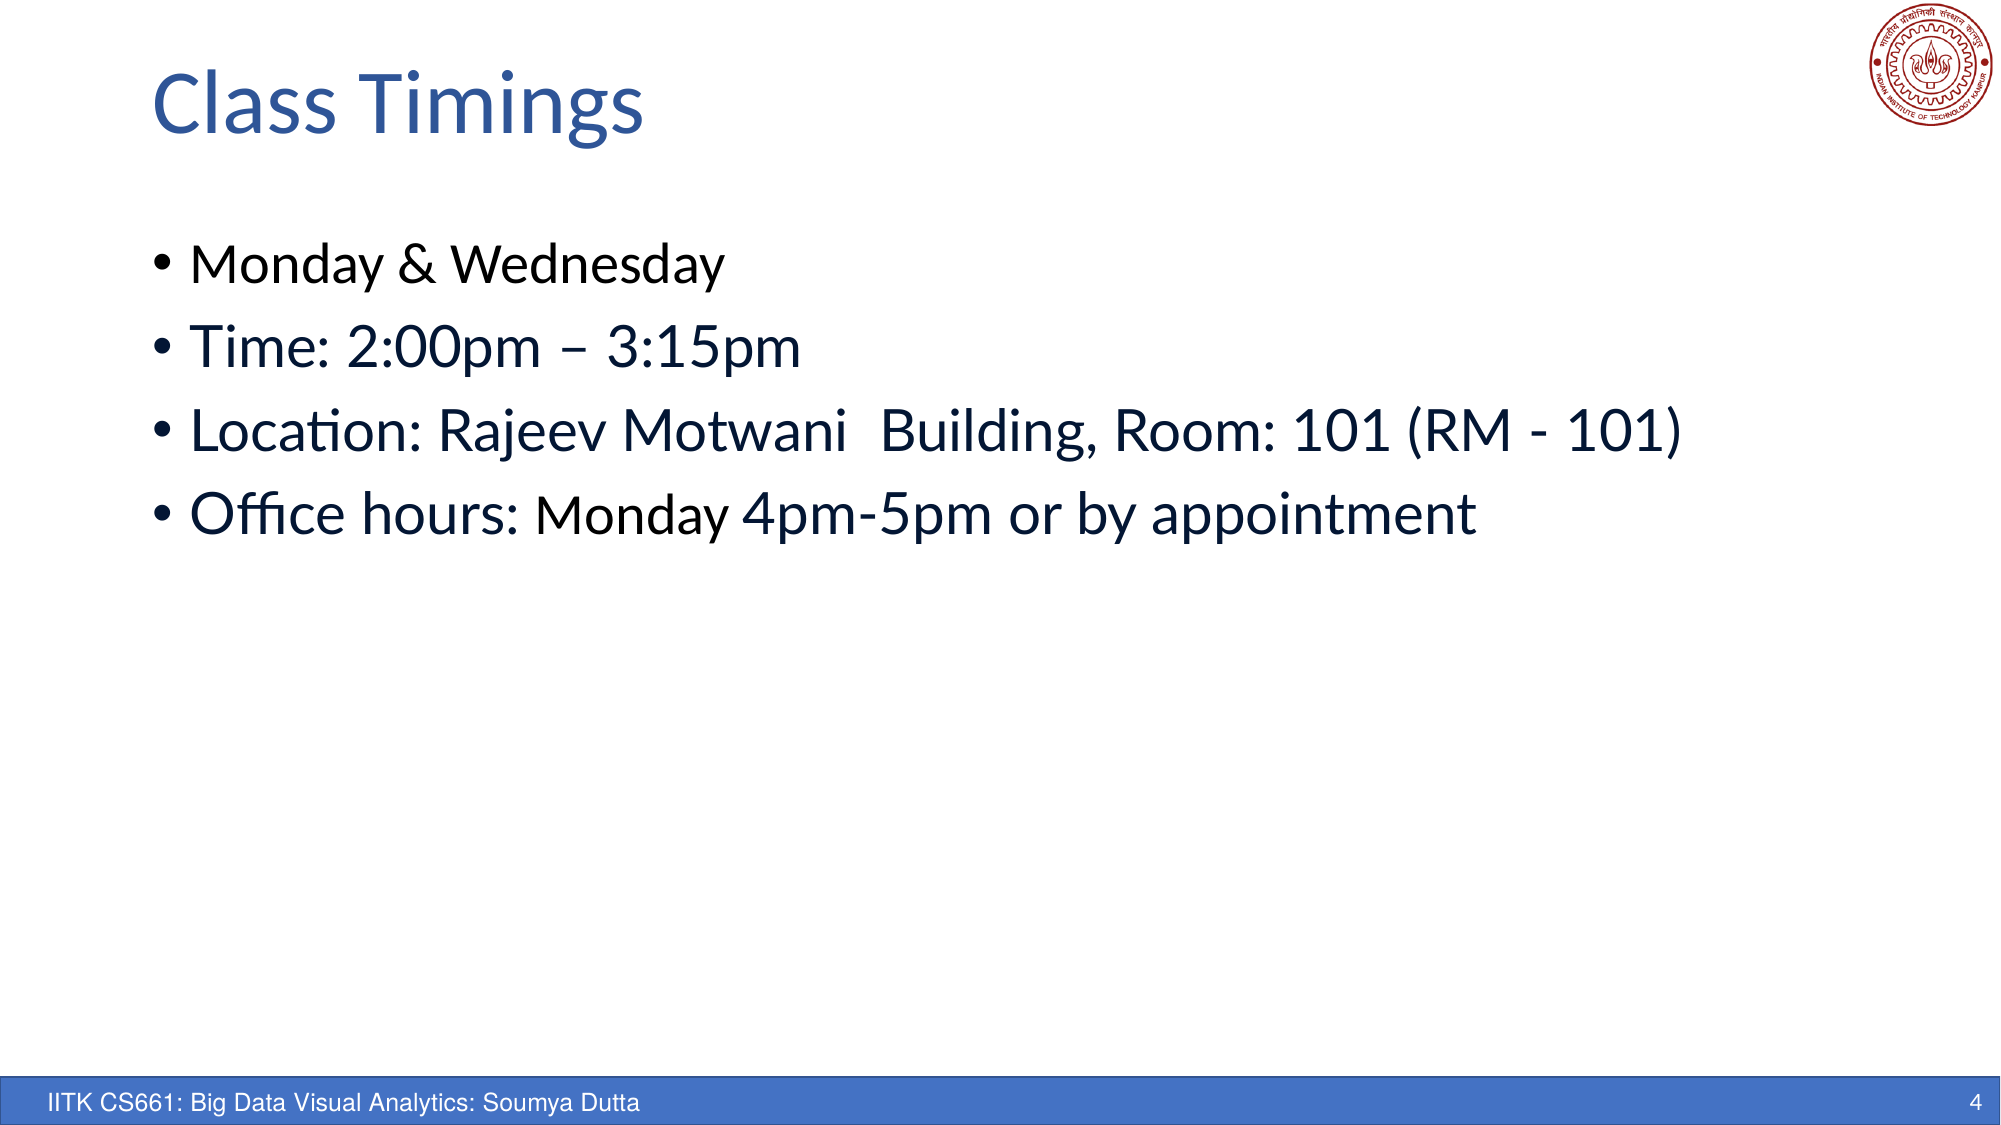

# Class Timings
Monday & Wednesday
Time: 2:00pm – 3:15pm
Location: Rajeev Motwani  Building, Room: 101 (RM - 101)
Office hours: Monday 4pm-5pm or by appointment